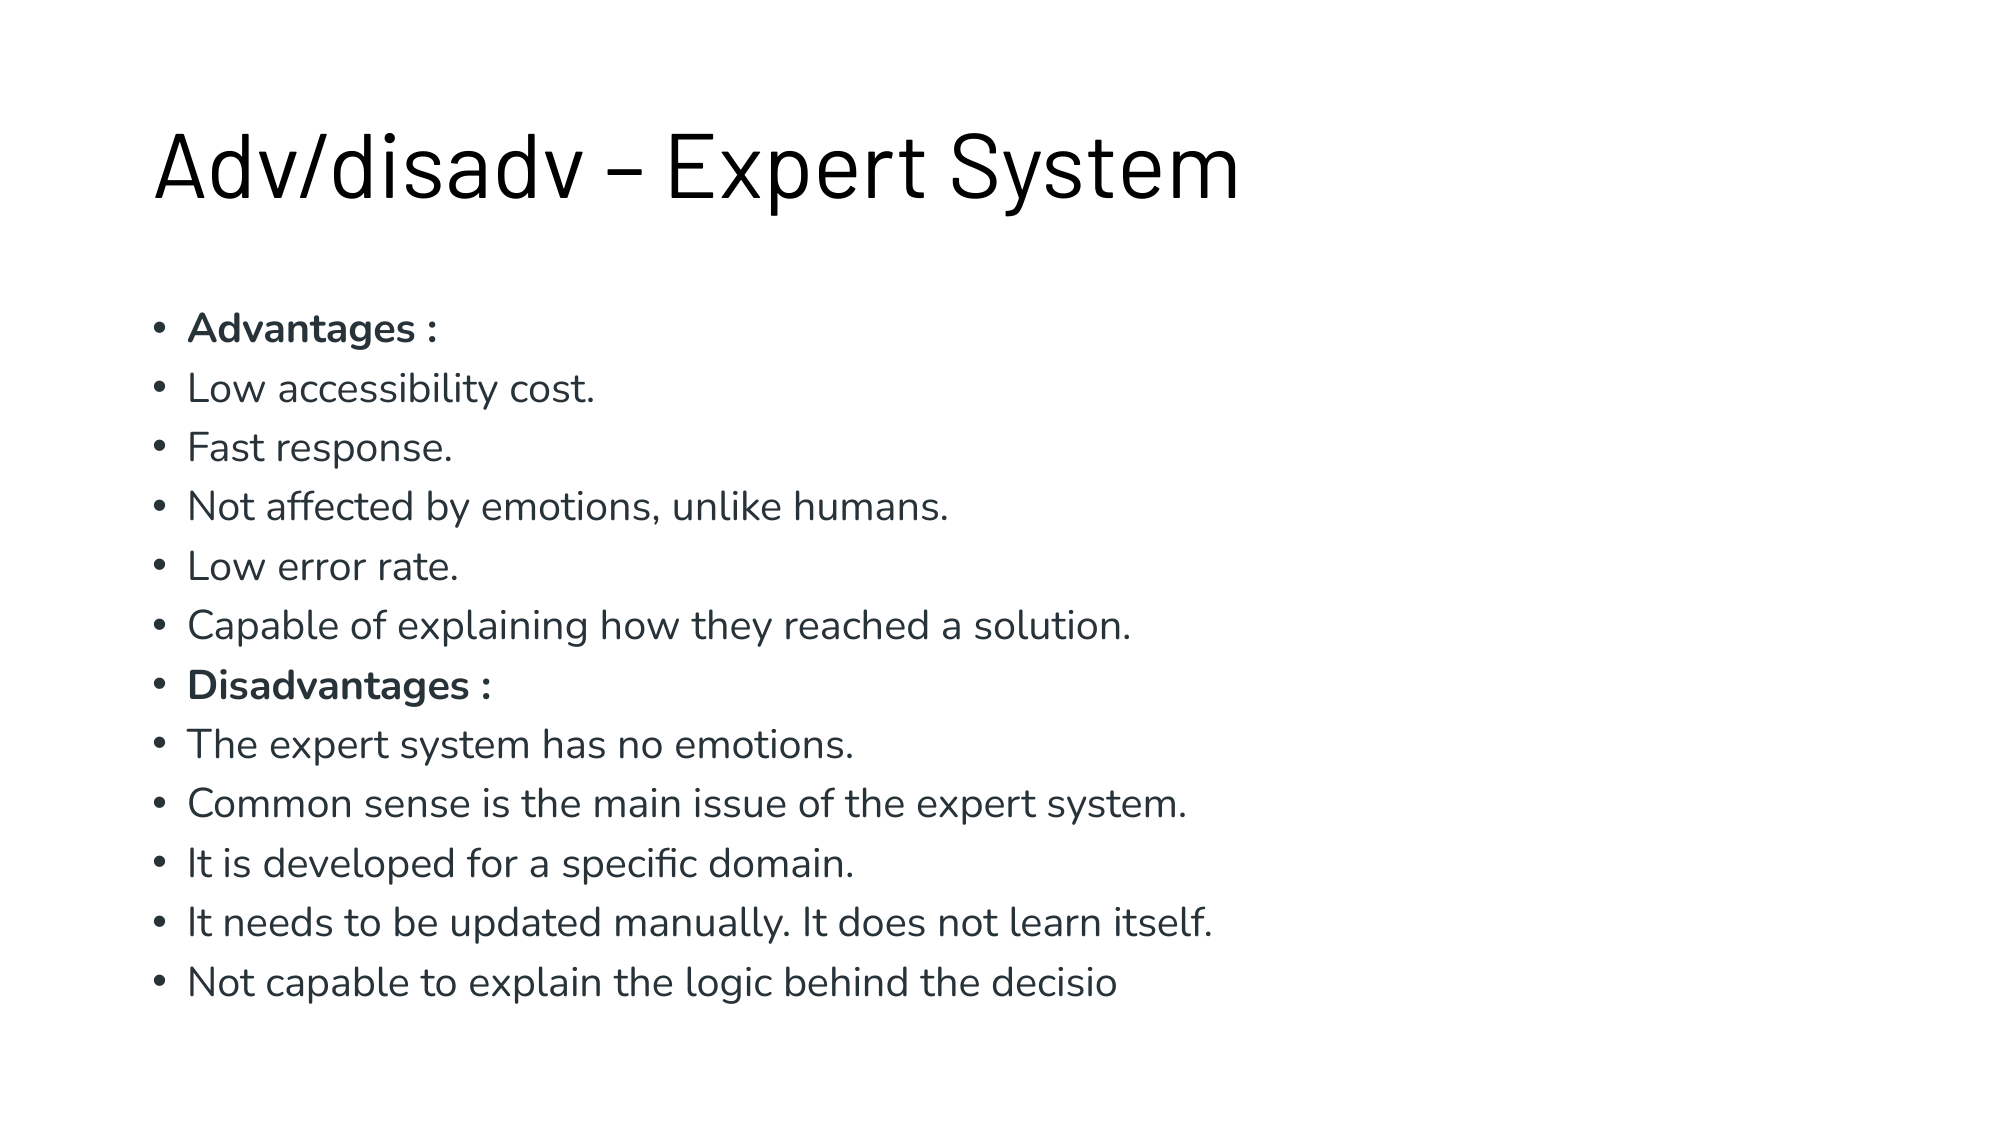

# Adv/disadv – Expert System
Advantages :
Low accessibility cost.
Fast response.
Not affected by emotions, unlike humans.
Low error rate.
Capable of explaining how they reached a solution.
Disadvantages :
The expert system has no emotions.
Common sense is the main issue of the expert system.
It is developed for a specific domain.
It needs to be updated manually. It does not learn itself.
Not capable to explain the logic behind the decisio